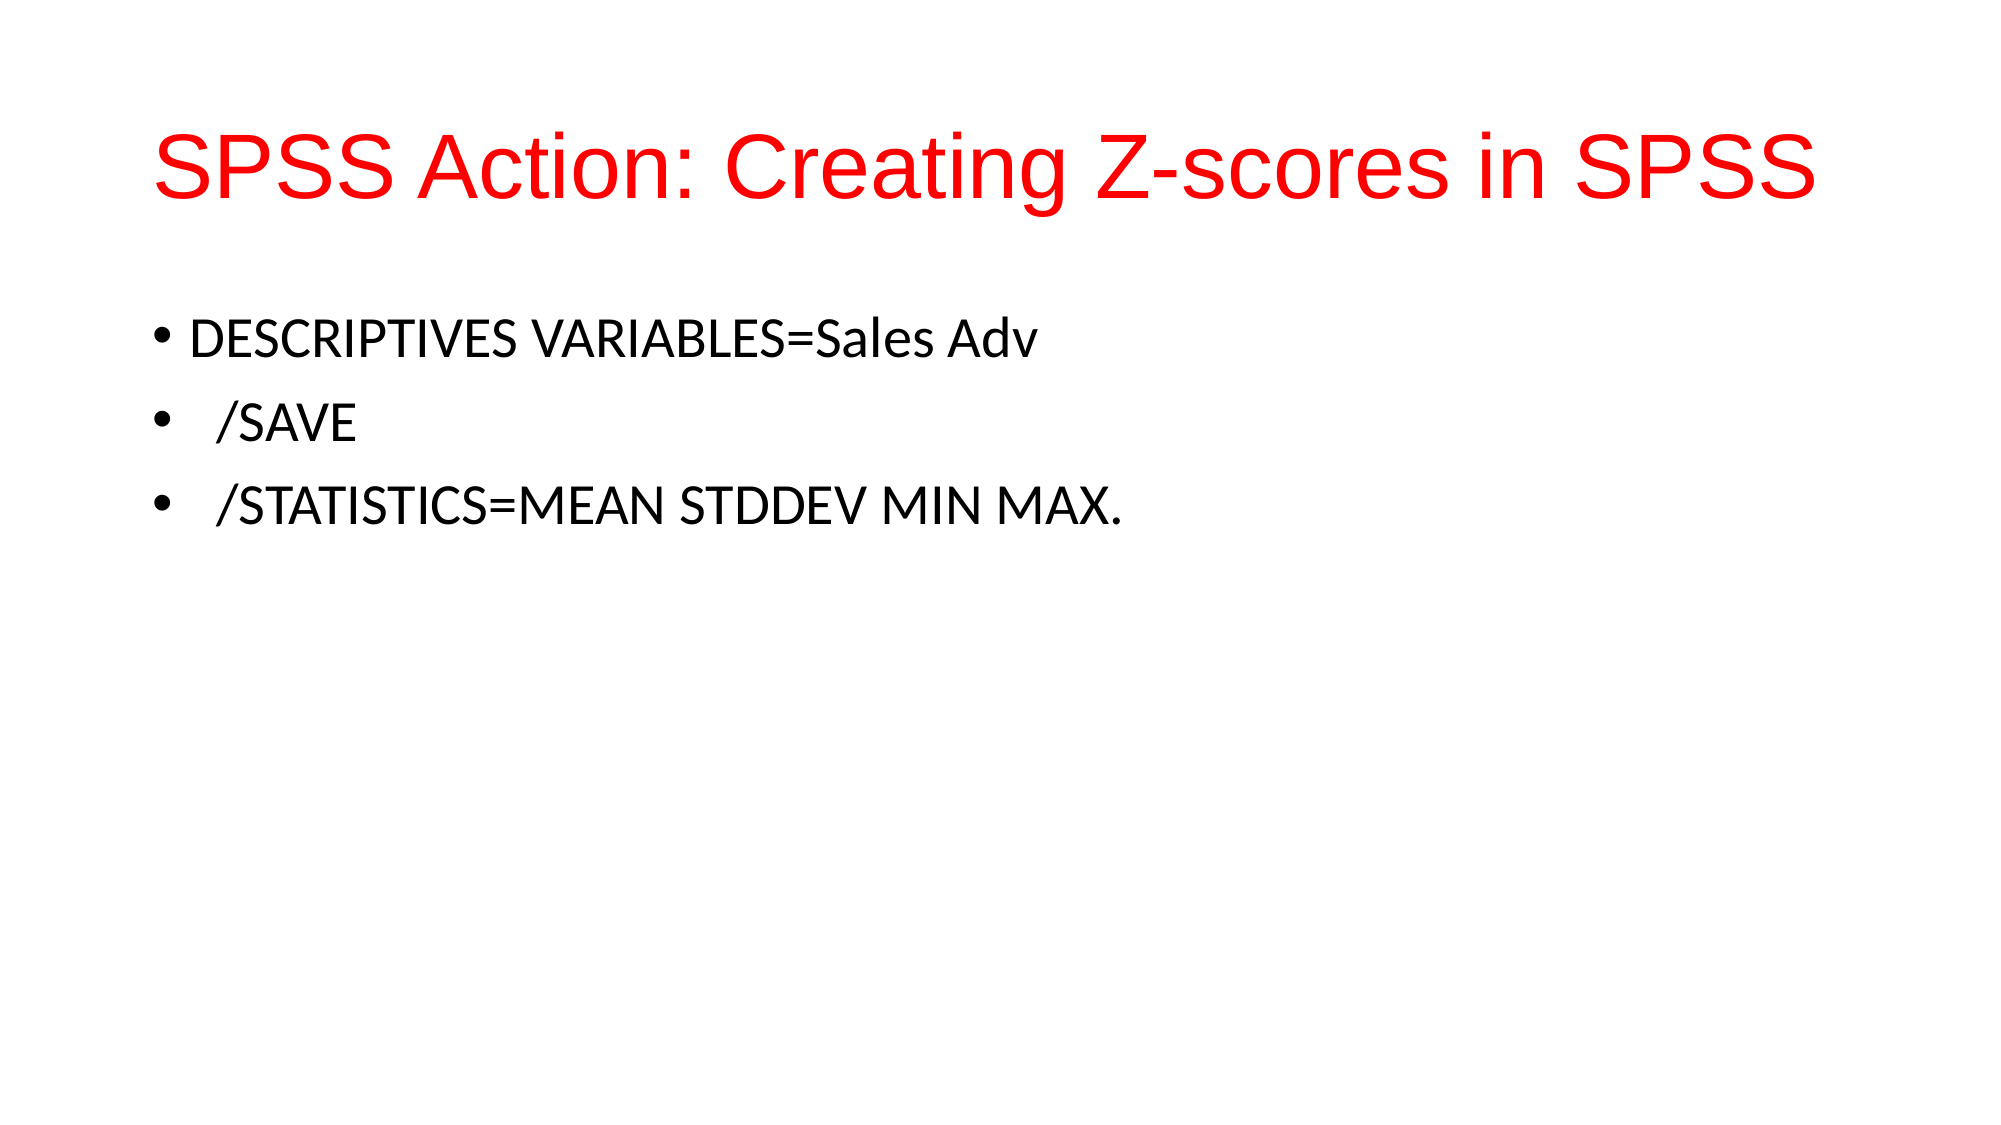

# SPSS Action: Creating Z-scores in SPSS
DESCRIPTIVES VARIABLES=Sales Adv
  /SAVE
  /STATISTICS=MEAN STDDEV MIN MAX.